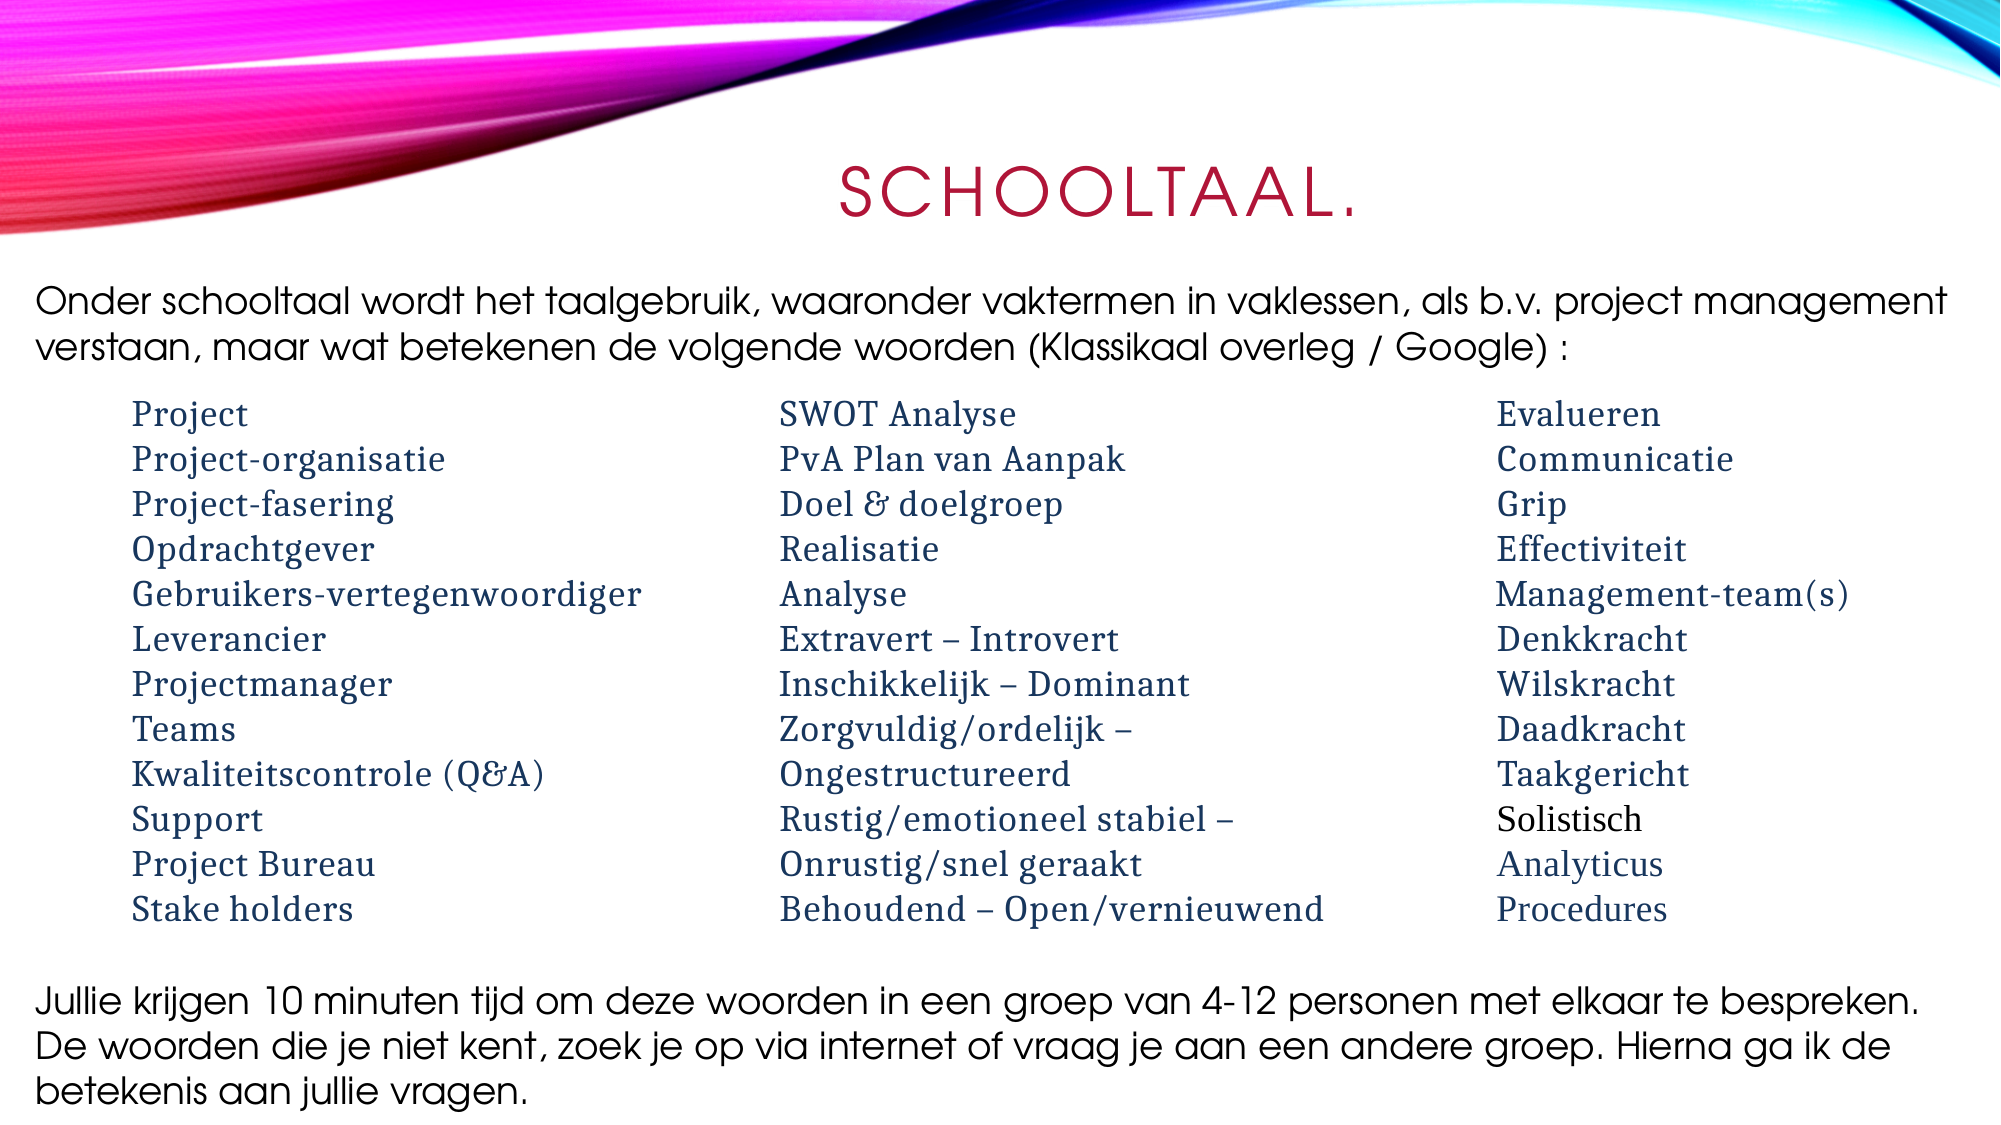

# Schooltaal.
Onder schooltaal wordt het taalgebruik, waaronder vaktermen in vaklessen, als b.v. project management verstaan, maar wat betekenen de volgende woorden (Klassikaal overleg / Google) :

Project
Project-organisatie
Project-fasering
Opdrachtgever
Gebruikers-vertegenwoordiger
Leverancier
Projectmanager
Teams
Kwaliteitscontrole (Q&A)
Support
Project Bureau
Stake holders

SWOT Analyse
PvA Plan van Aanpak
Doel & doelgroep
Realisatie
Analyse
Extravert – Introvert
Inschikkelijk – Dominant
Zorgvuldig/ordelijk – Ongestructureerd
Rustig/emotioneel stabiel – Onrustig/snel geraakt
Behoudend – Open/vernieuwend

Evalueren
Communicatie
Grip
Effectiviteit
Management-team(s)
Denkkracht
Wilskracht
Daadkracht
Taakgericht
Solistisch
Analyticus
Procedures
Jullie krijgen 10 minuten tijd om deze woorden in een groep van 4-12 personen met elkaar te bespreken.
De woorden die je niet kent, zoek je op via internet of vraag je aan een andere groep. Hierna ga ik de betekenis aan jullie vragen.